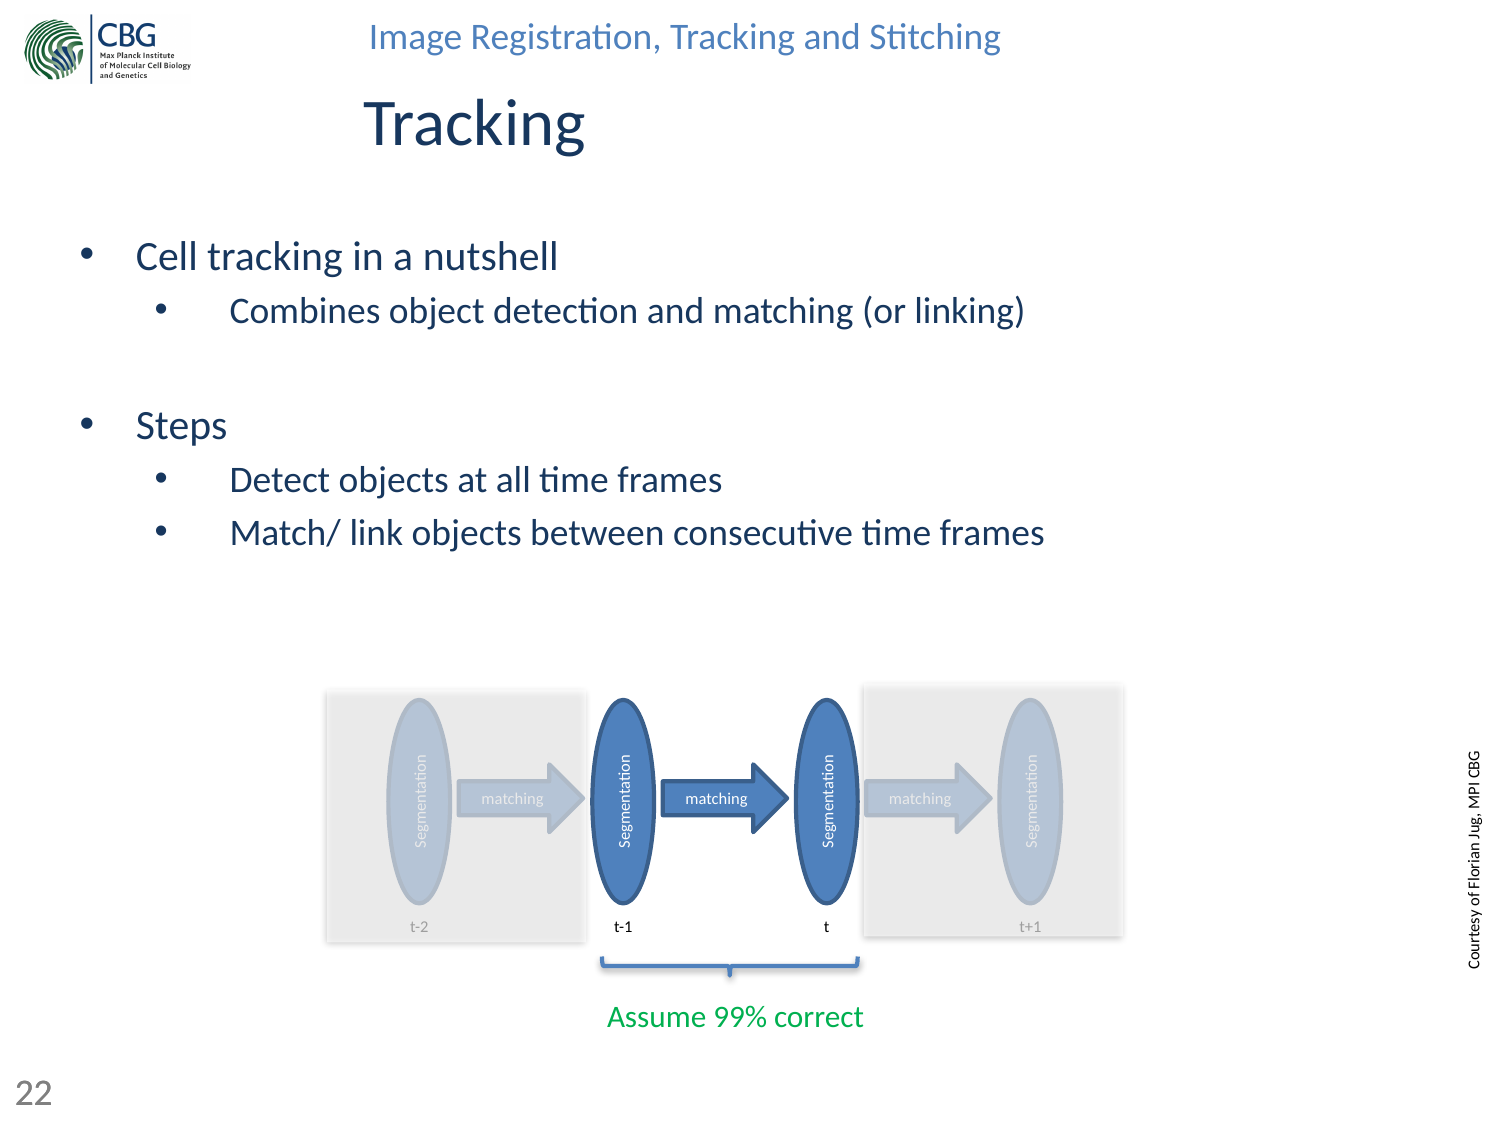

# Tracking
Cell tracking in a nutshell
Combines object detection and matching (or linking)

Steps
Detect objects at all time frames
Match/ link objects between consecutive time frames

matching
Segmentation
t-2
t-1
t
t+1
Courtesy of Florian Jug, MPI CBG
matching
matching
Segmentation
Segmentation
Segmentation
t=1
t=2
t=3

Assume 99% correct